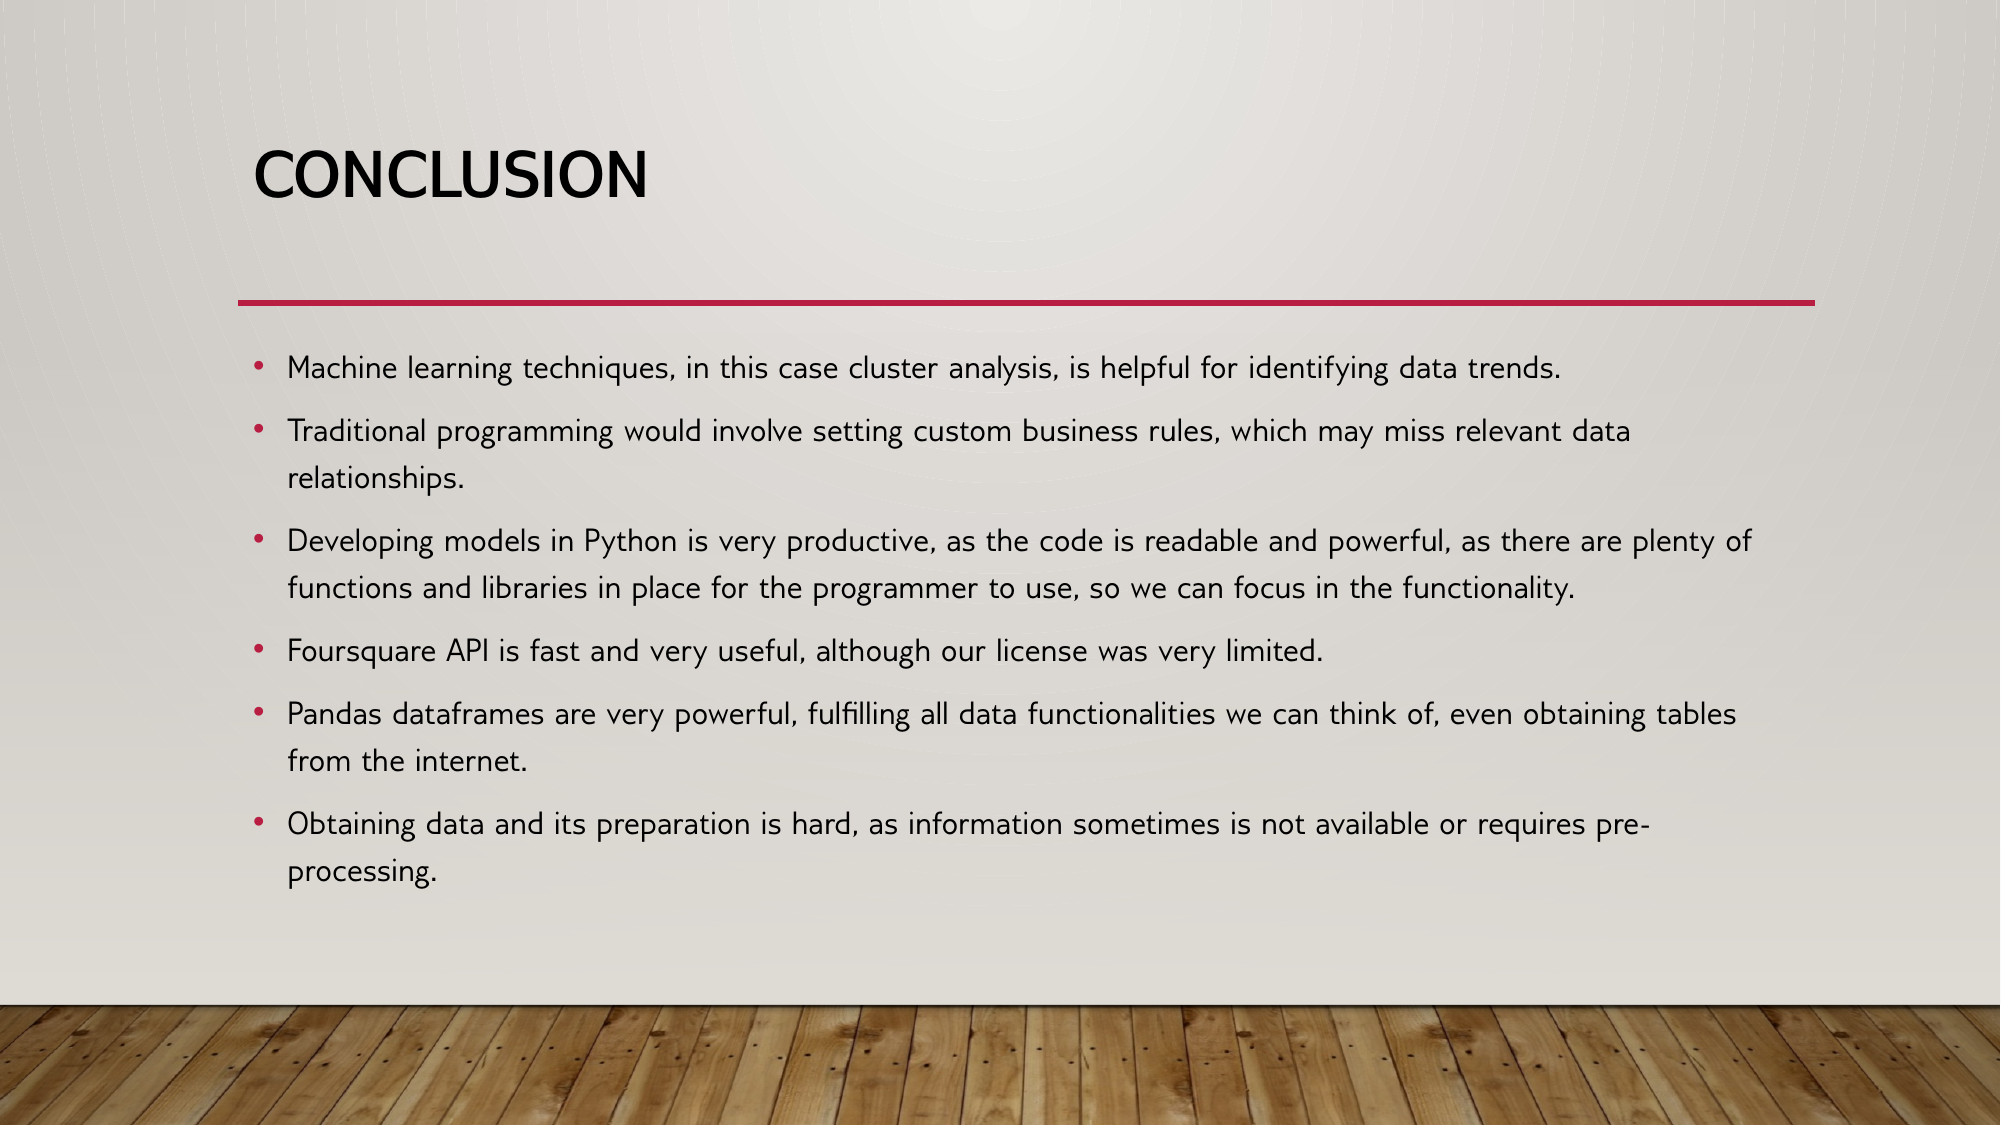

# conclusion
Machine learning techniques, in this case cluster analysis, is helpful for identifying data trends.
Traditional programming would involve setting custom business rules, which may miss relevant data relationships.
Developing models in Python is very productive, as the code is readable and powerful, as there are plenty of functions and libraries in place for the programmer to use, so we can focus in the functionality.
Foursquare API is fast and very useful, although our license was very limited.
Pandas dataframes are very powerful, fulfilling all data functionalities we can think of, even obtaining tables from the internet.
Obtaining data and its preparation is hard, as information sometimes is not available or requires pre-processing.